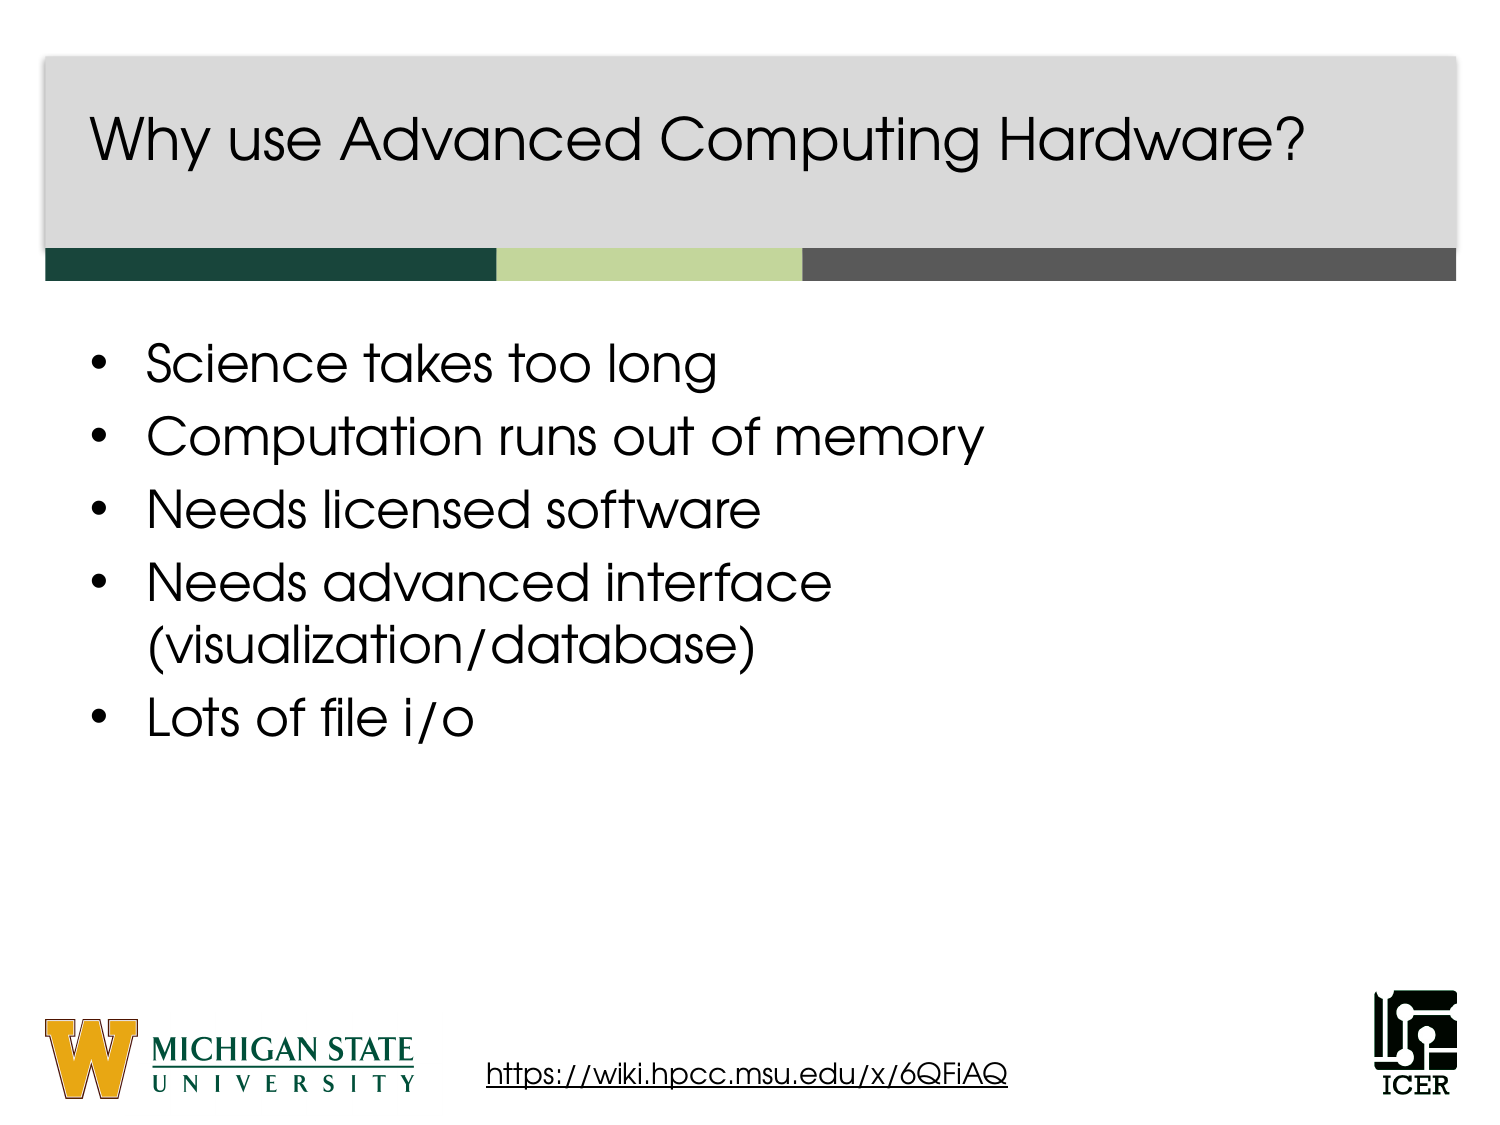

# Why use Advanced Computing Hardware?
Science takes too long
Computation runs out of memory
Needs licensed software
Needs advanced interface (visualization/database)
Lots of file i/o